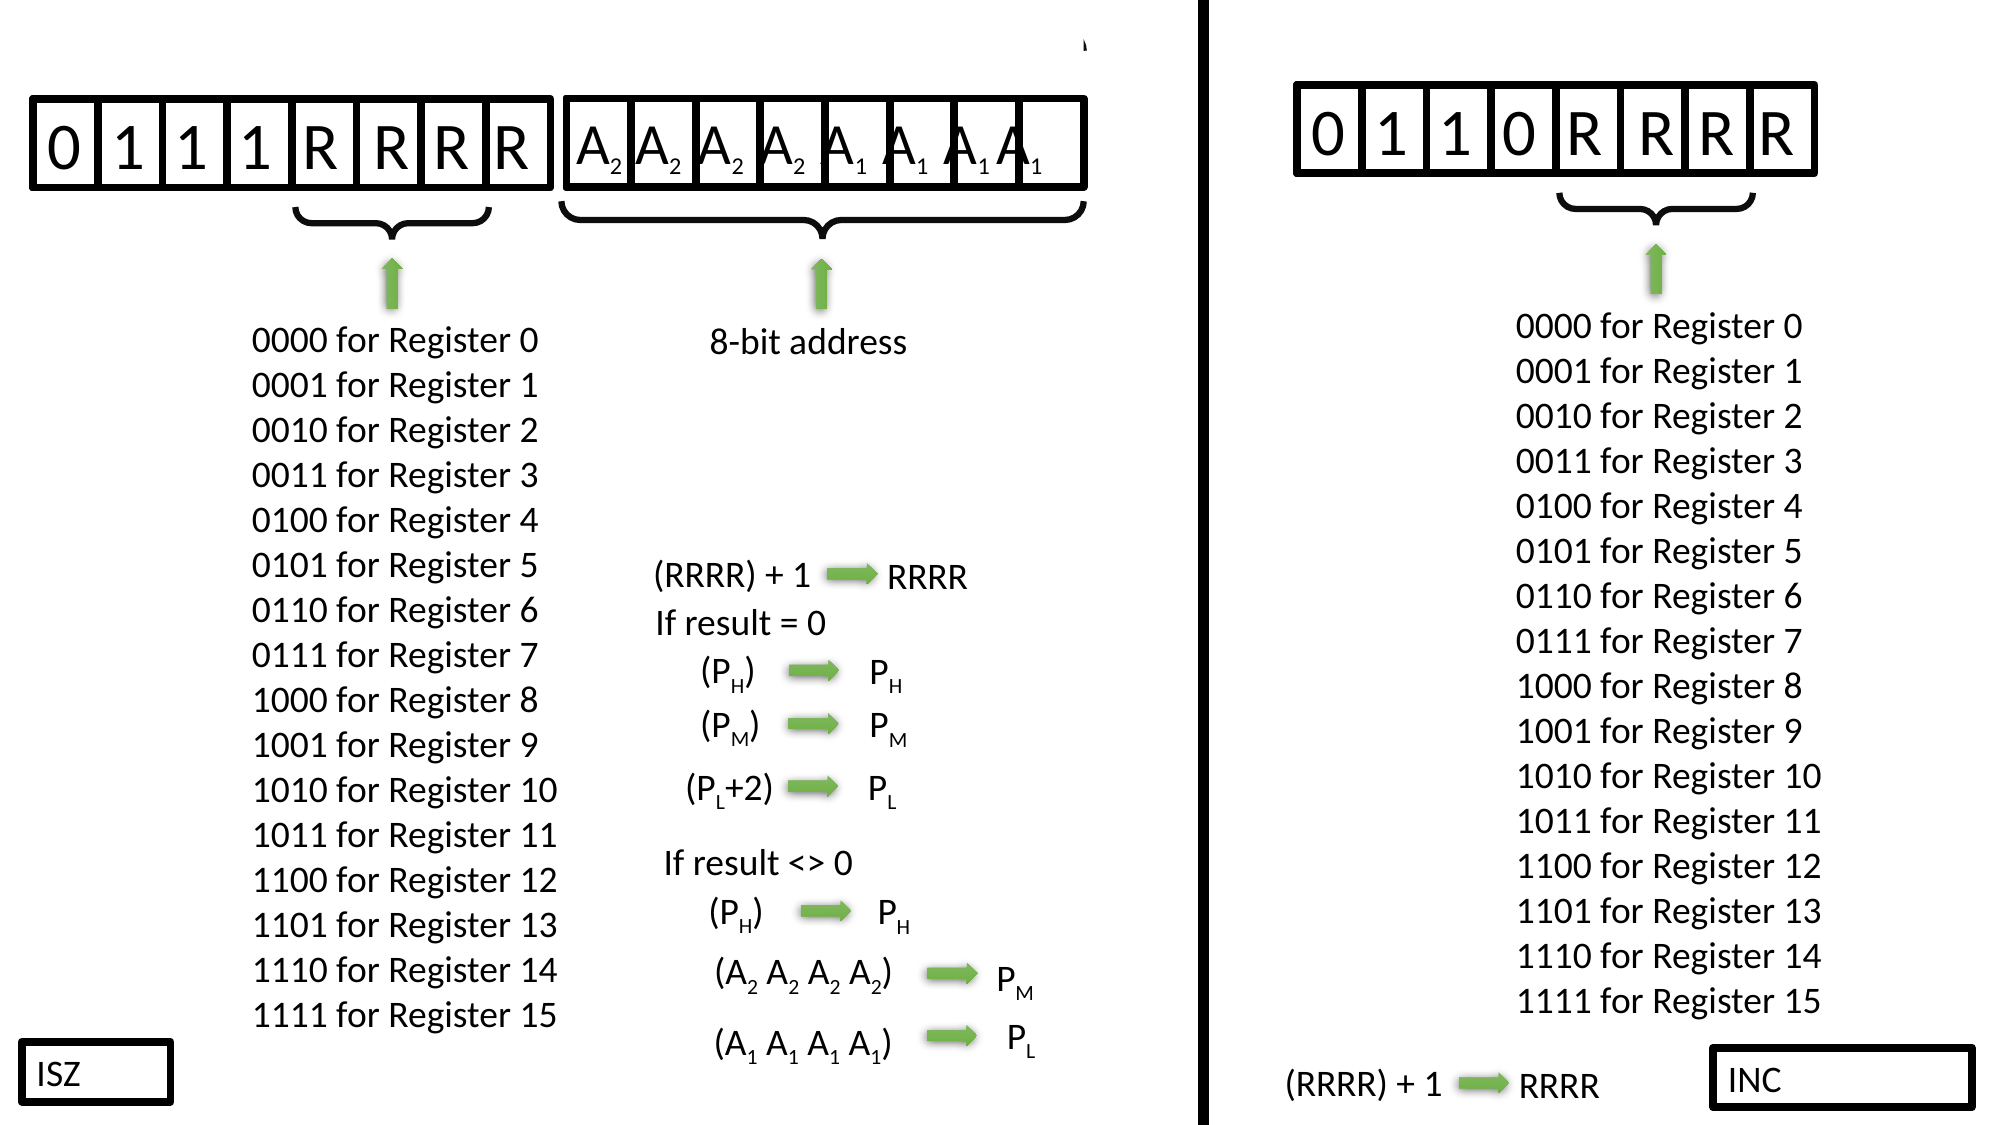

A2 A2   A2  A2  A1  A1  A1 A1

8-bit address

0  1  1  1  R   R  R  R

0000 for Register 0
0001 for Register 1
0010 for Register 2
0011 for Register 3
0100 for Register 4
0101 for Register 5
0110 for Register 6
0111 for Register 7
1000 for Register 8
1001 for Register 9
1010 for Register 10
1011 for Register 11
1100 for Register 12
1101 for Register 13
1110 for Register 14
1111 for Register 15

0  1  1  0  R   R  R  R

0000 for Register 0
0001 for Register 1
0010 for Register 2
0011 for Register 3
0100 for Register 4
0101 for Register 5
0110 for Register 6
0111 for Register 7
1000 for Register 8
1001 for Register 9
1010 for Register 10
1011 for Register 11
1100 for Register 12
1101 for Register 13
1110 for Register 14
1111 for Register 15
(RRRR) + 1
RRRR

If result = 0
(PH)
PH

(PM)
PM

(PL+2)
PL

If result <> 0
(PH)
PH

(A2 A2 A2 A2)
PM

PL
(A1 A1 A1 A1)

ISZ
INC
(RRRR) + 1
RRRR

A3 A3 A3 A3
PH

PM

PL
A2 A2 A2 A2
A1 A1 A1 A1
( (PH) . (R0) . (R1) )          RPp

OR
( (PH+1) . (R0) . (R1) )          RPp